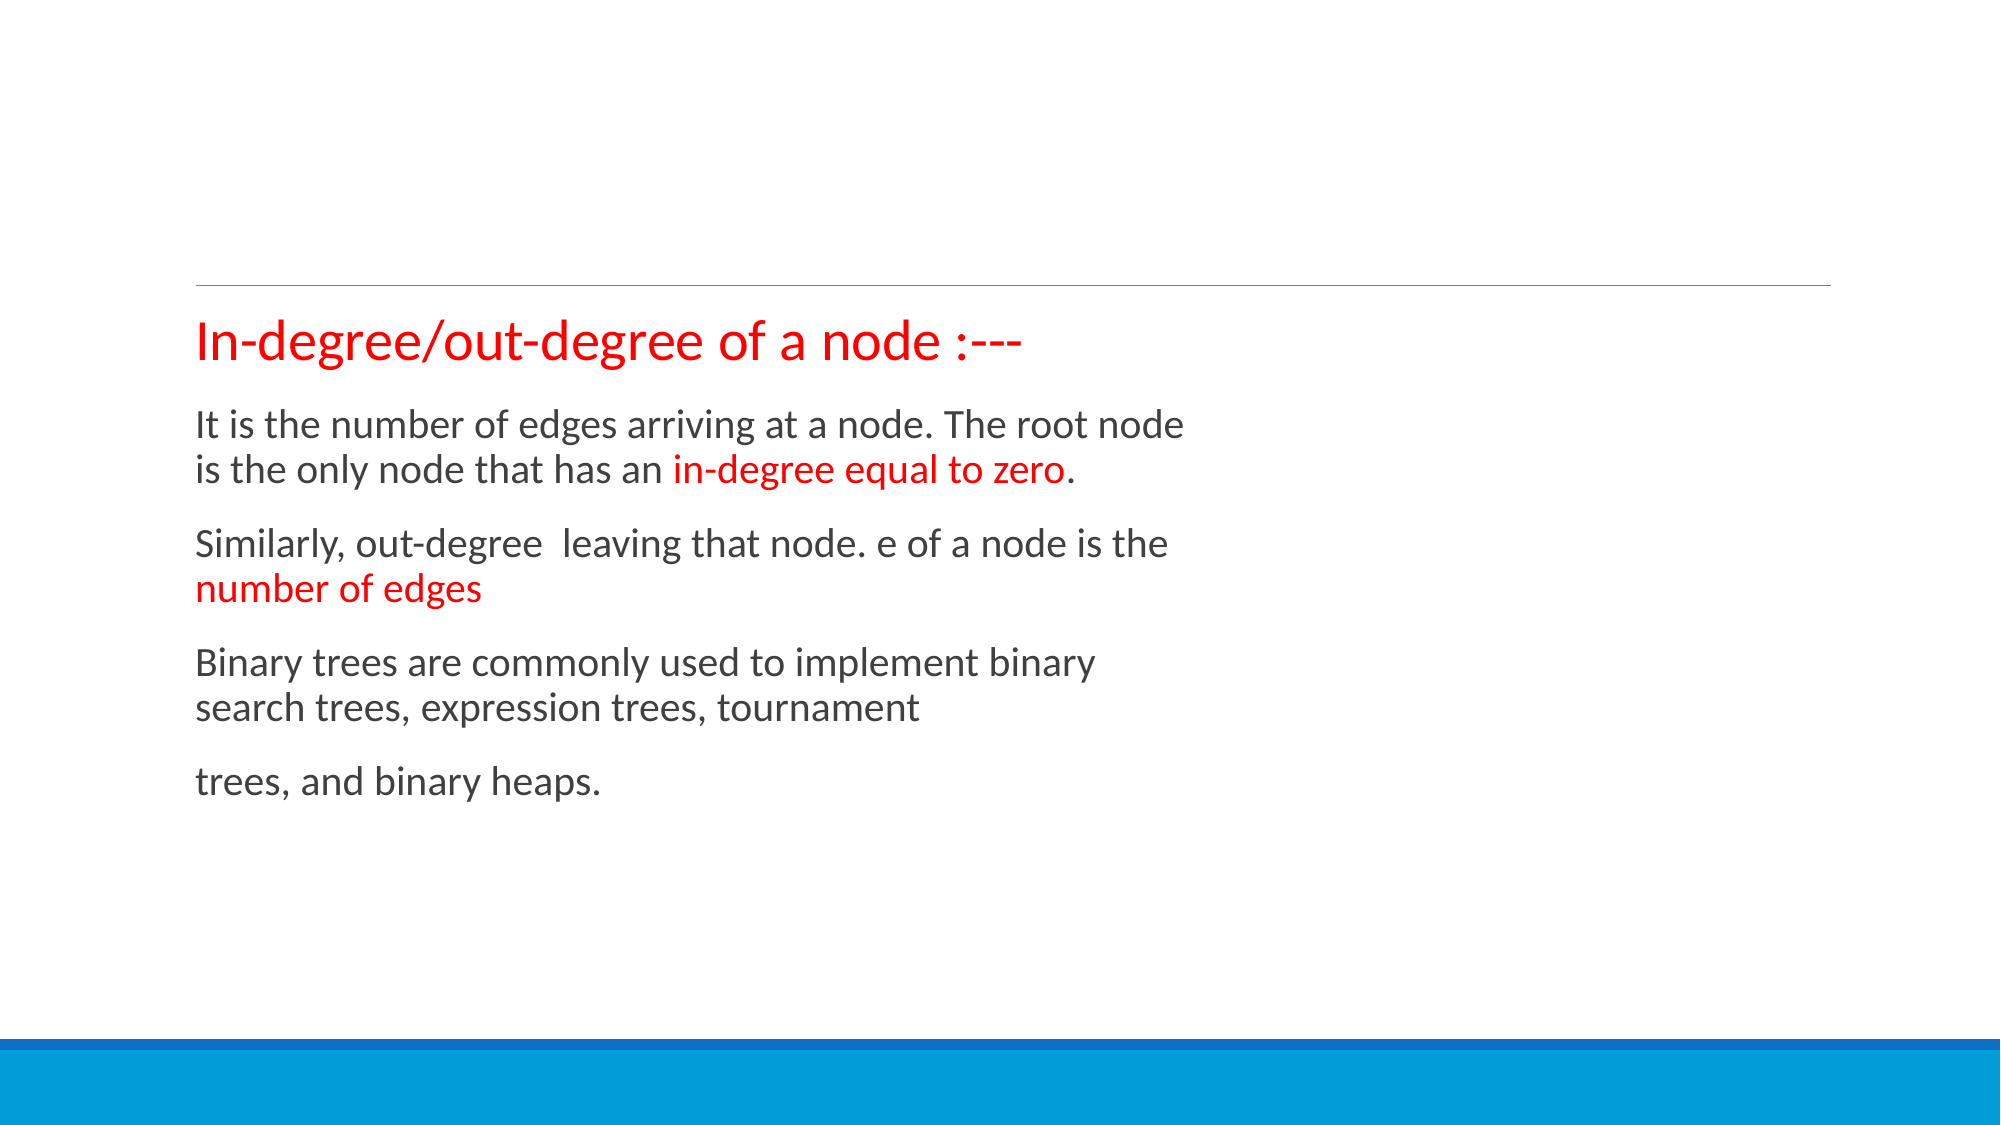

#
In-degree/out-degree of a node :---
It is the number of edges arriving at a node. The root node is the only node that has an in-degree equal to zero.
Similarly, out-degree  leaving that node. e of a node is the number of edges
Binary trees are commonly used to implement binary search trees, expression trees, tournament
trees, and binary heaps.